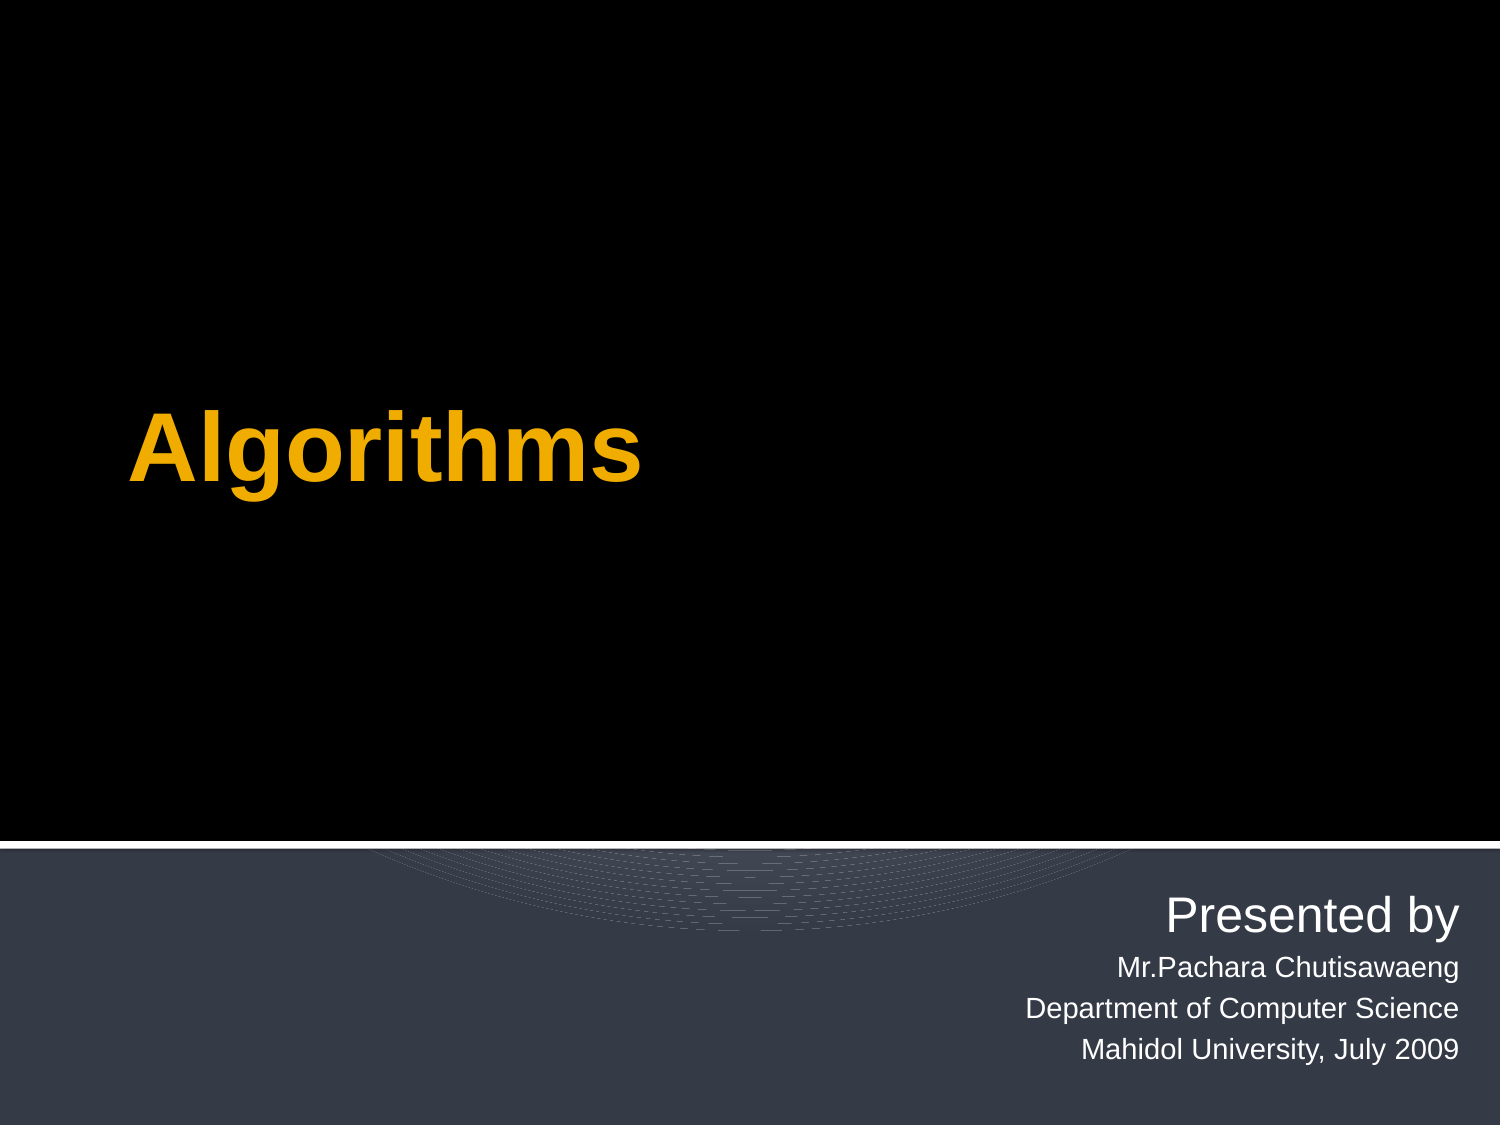

# Algorithms
Presented by
Mr.Pachara Chutisawaeng
Department of Computer Science
Mahidol University, July 2009